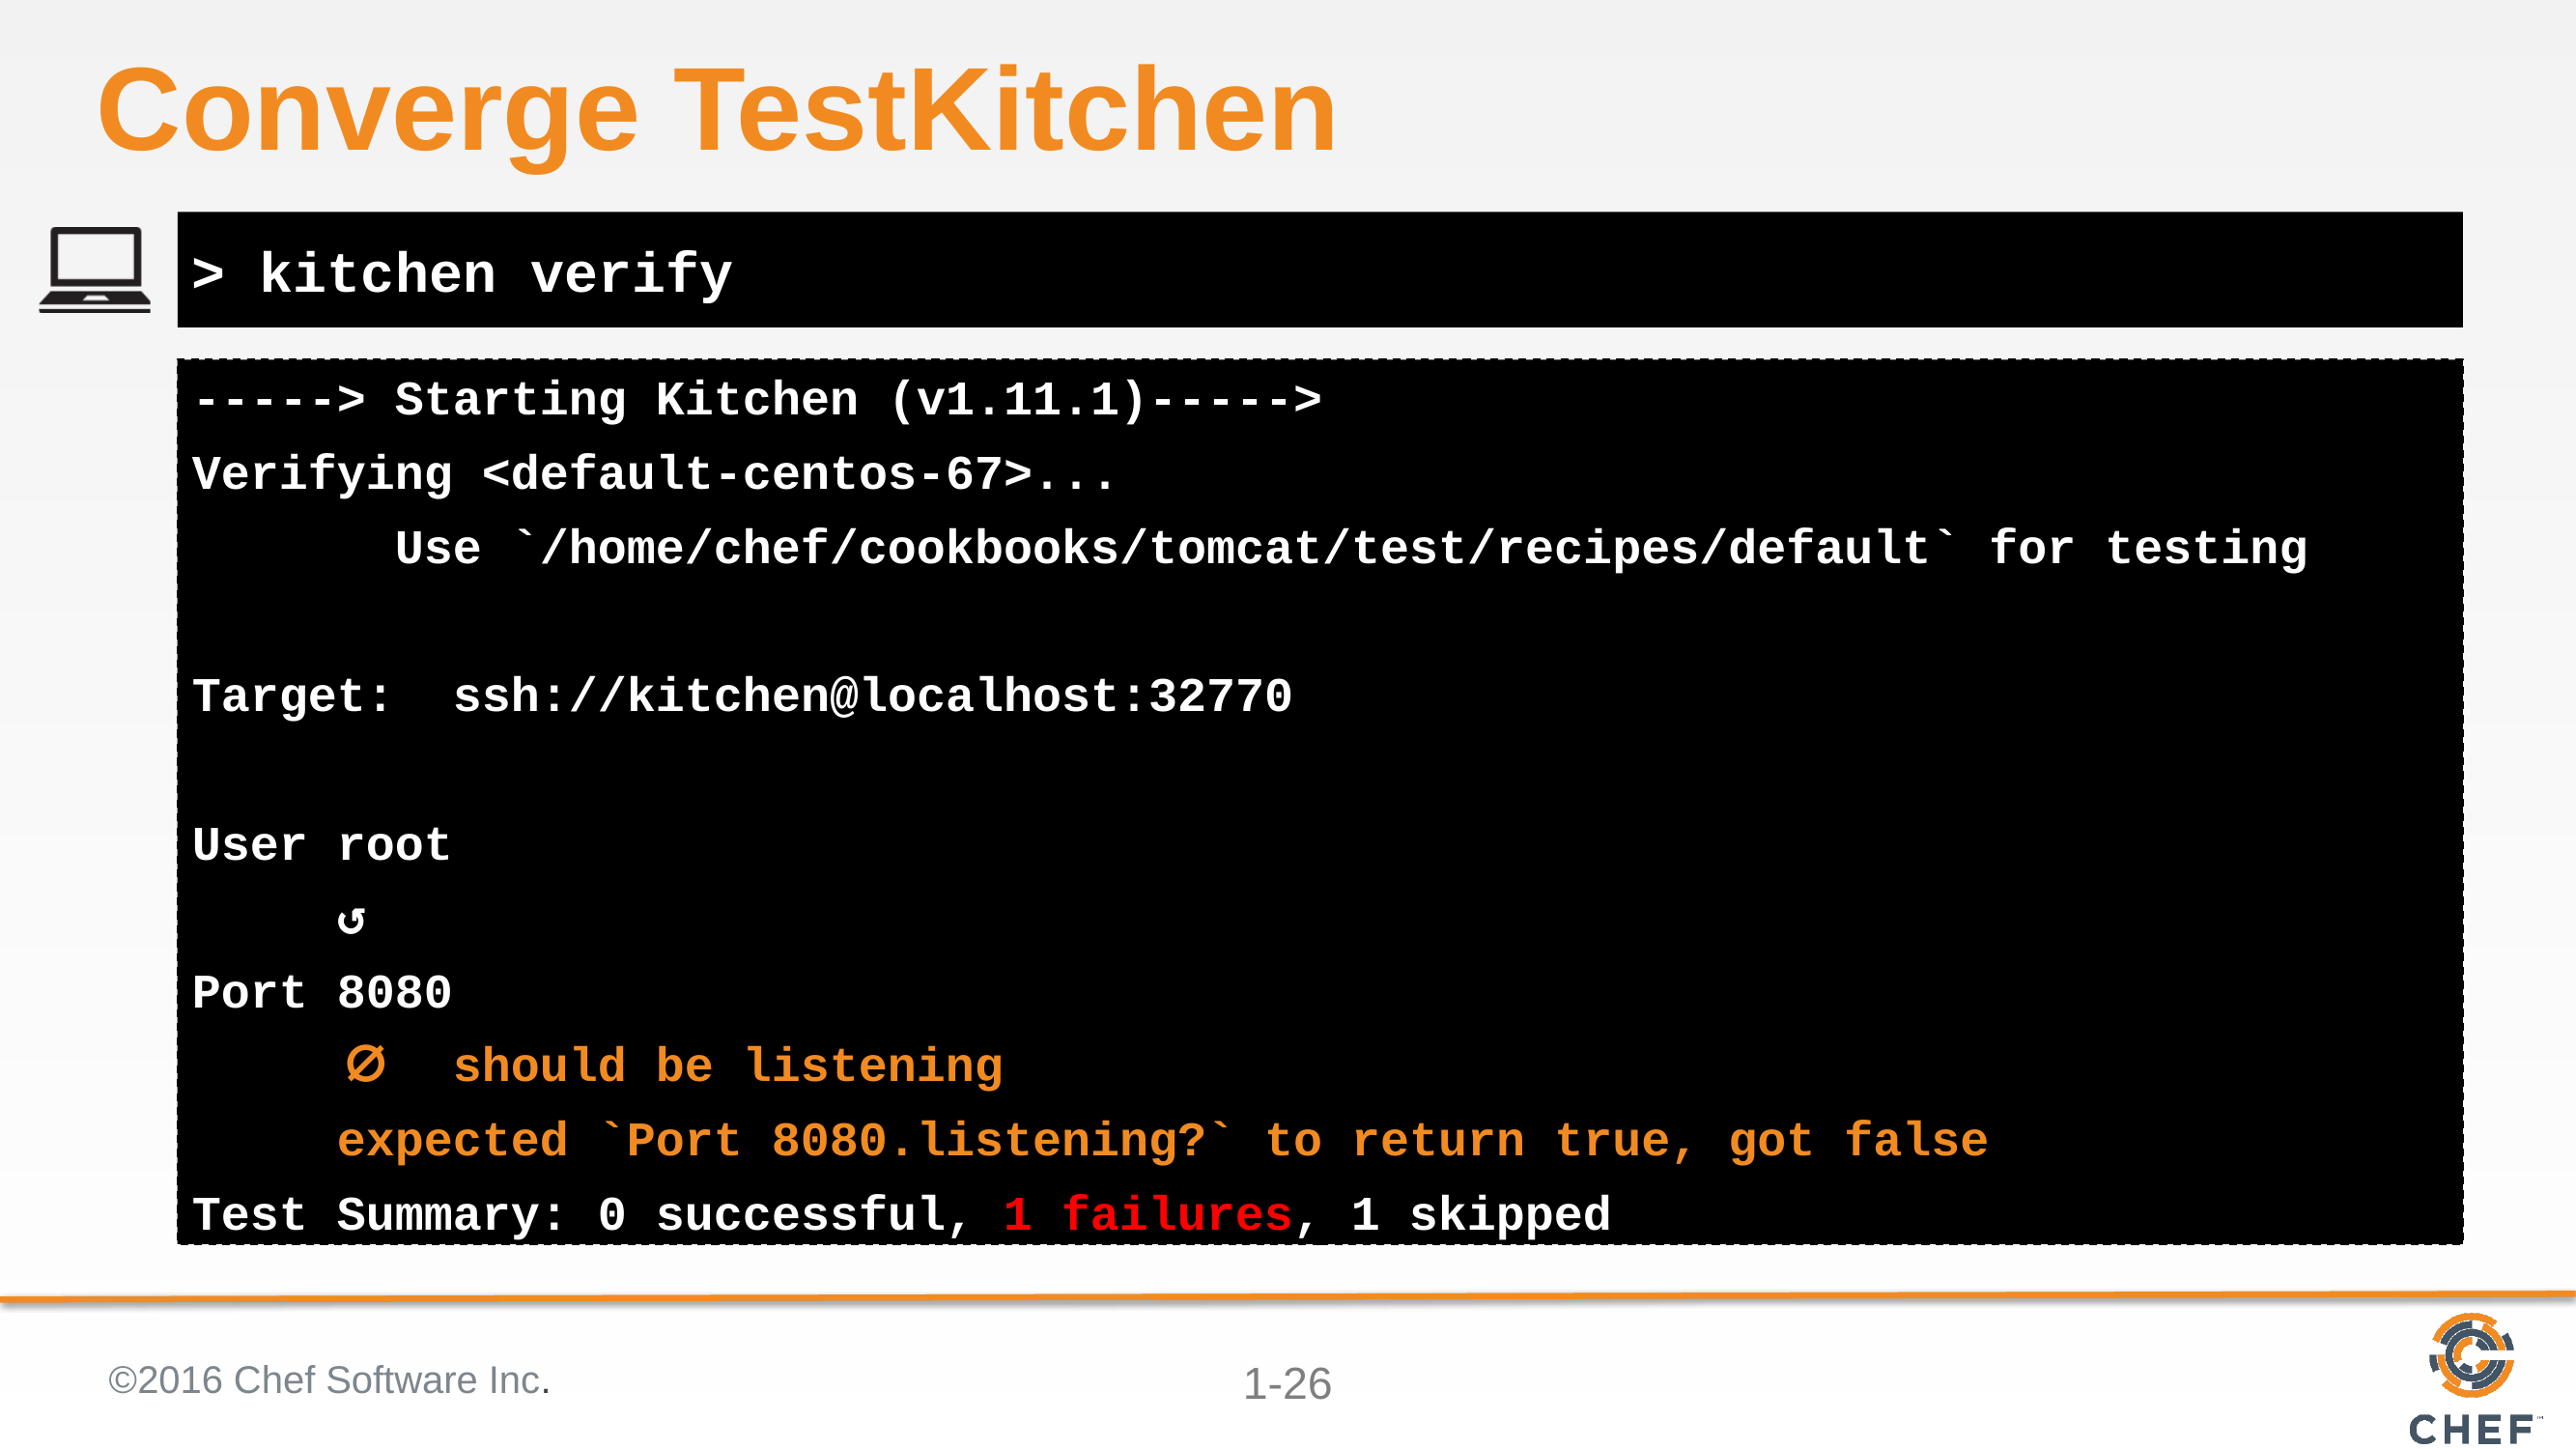

# Converge TestKitchen
> kitchen verify
-----> Starting Kitchen (v1.11.1)----->
Verifying <default-centos-67>...
       Use `/home/chef/cookbooks/tomcat/test/recipes/default` for testing

Target:  ssh://kitchen@localhost:32770

User root
     ↺
Port 8080
     ∅  should be listening
     expected `Port 8080.listening?` to return true, got false
Test Summary: 0 successful, 1 failures, 1 skipped